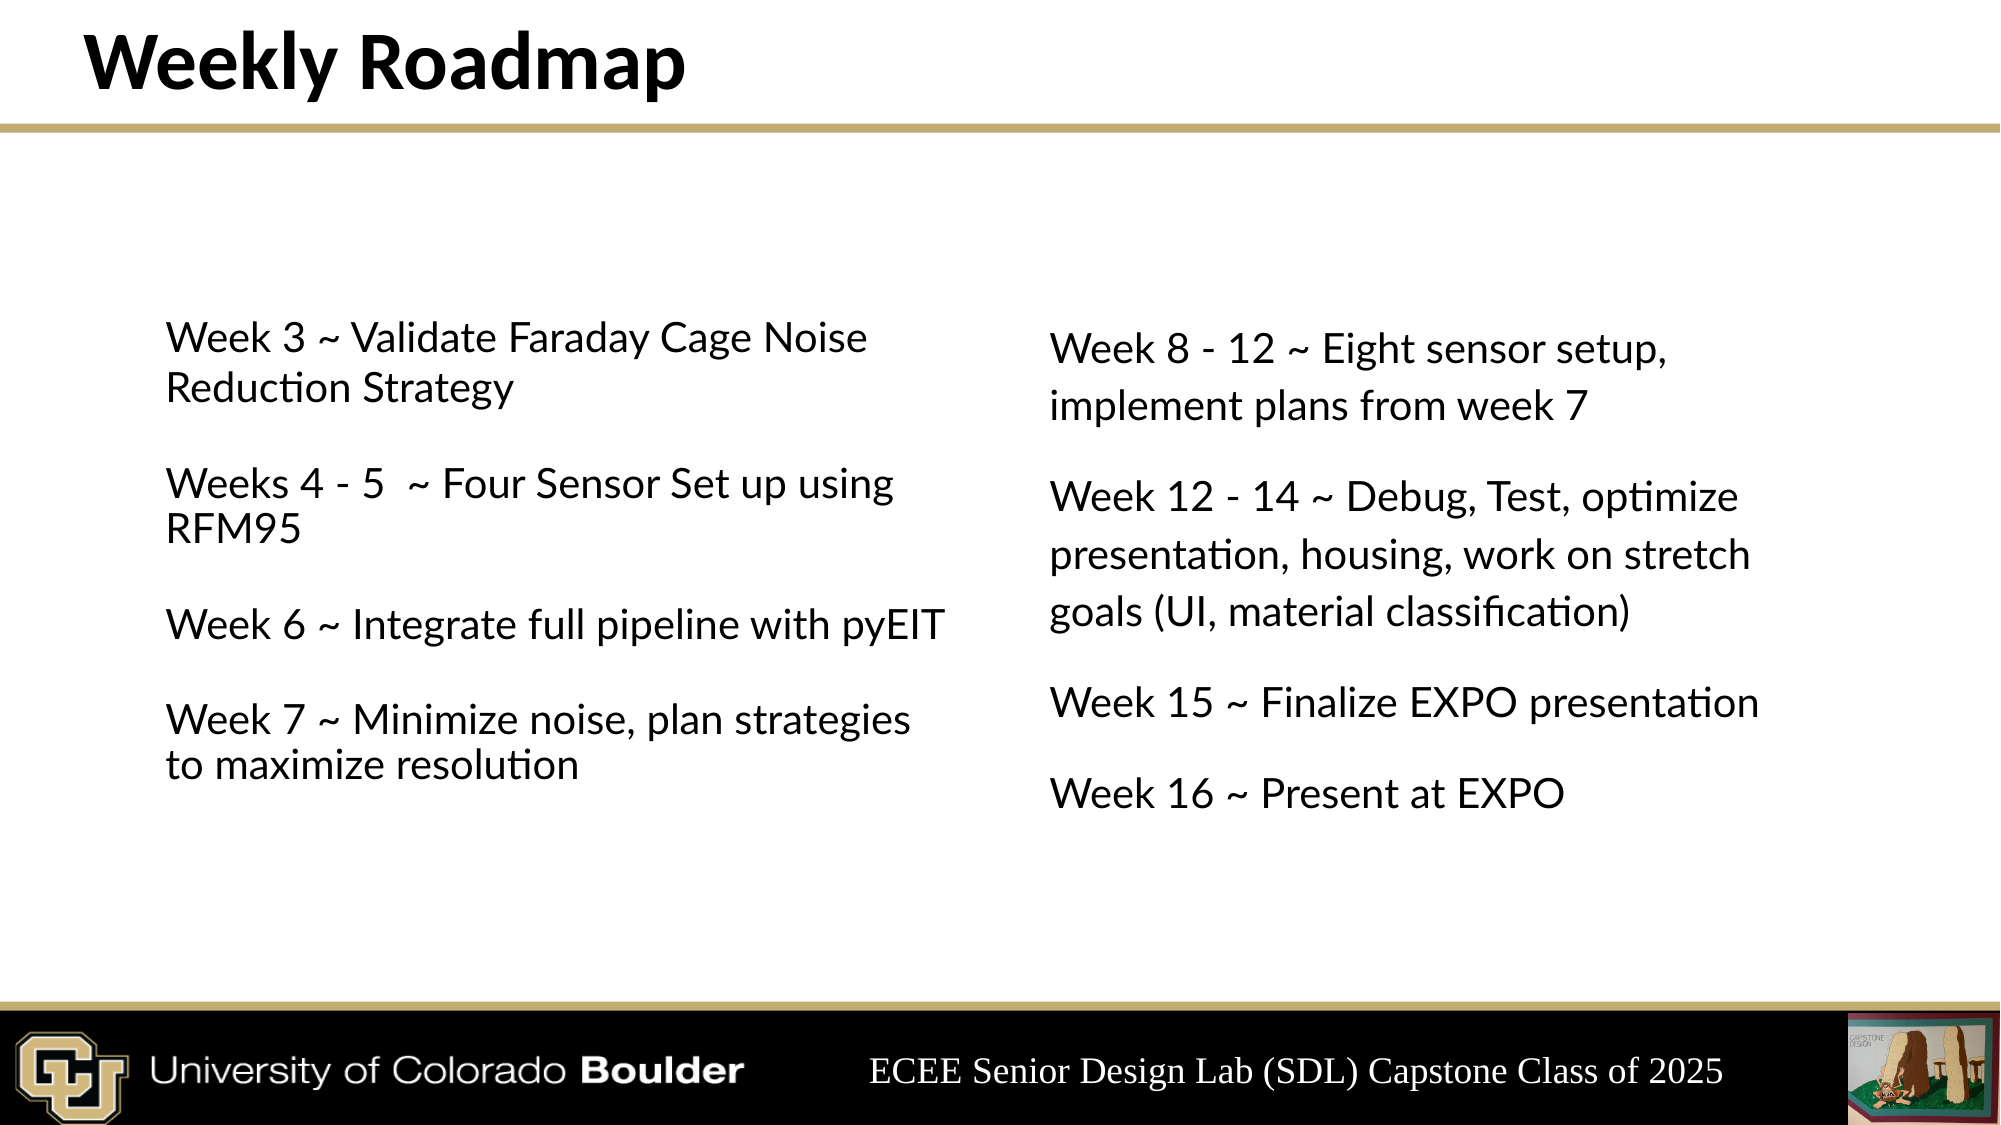

# Weekly Roadmap
Week 8 - 12 ~ Eight sensor setup, implement plans from week 7
Week 12 - 14 ~ Debug, Test, optimize presentation, housing, work on stretch goals (UI, material classification)
Week 15 ~ Finalize EXPO presentation
Week 16 ~ Present at EXPO
Week 3 ~ Validate Faraday Cage Noise Reduction Strategy

Weeks 4 - 5  ~ Four Sensor Set up using RFM95

Week 6 ~ Integrate full pipeline with pyEIT

Week 7 ~ Minimize noise, plan strategies to maximize resolution